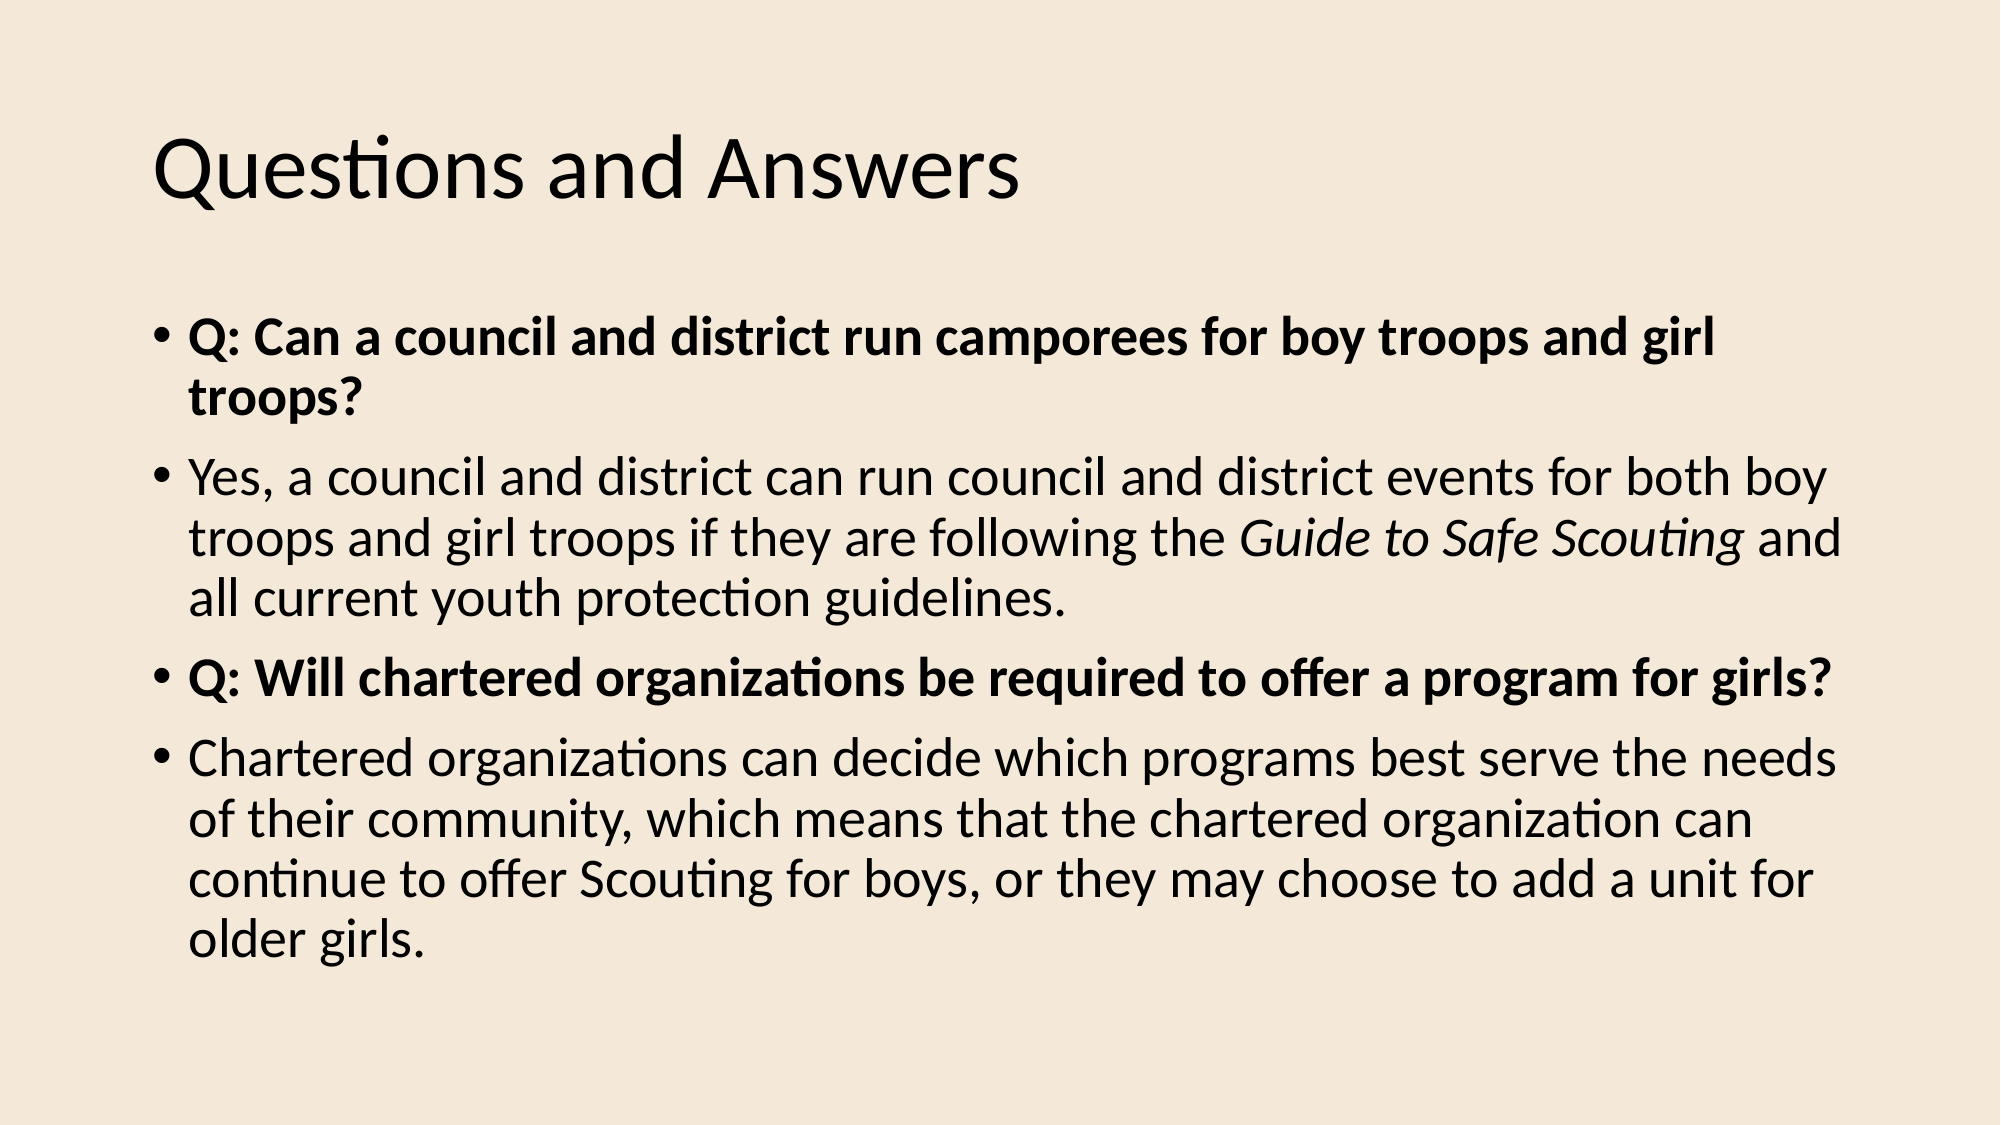

# Questions and Answers
Q: Can a council and district run camporees for boy troops and girl troops?
Yes, a council and district can run council and district events for both boy troops and girl troops if they are following the Guide to Safe Scouting and all current youth protection guidelines.
Q: Will chartered organizations be required to offer a program for girls?
Chartered organizations can decide which programs best serve the needs of their community, which means that the chartered organization can continue to offer Scouting for boys, or they may choose to add a unit for older girls.